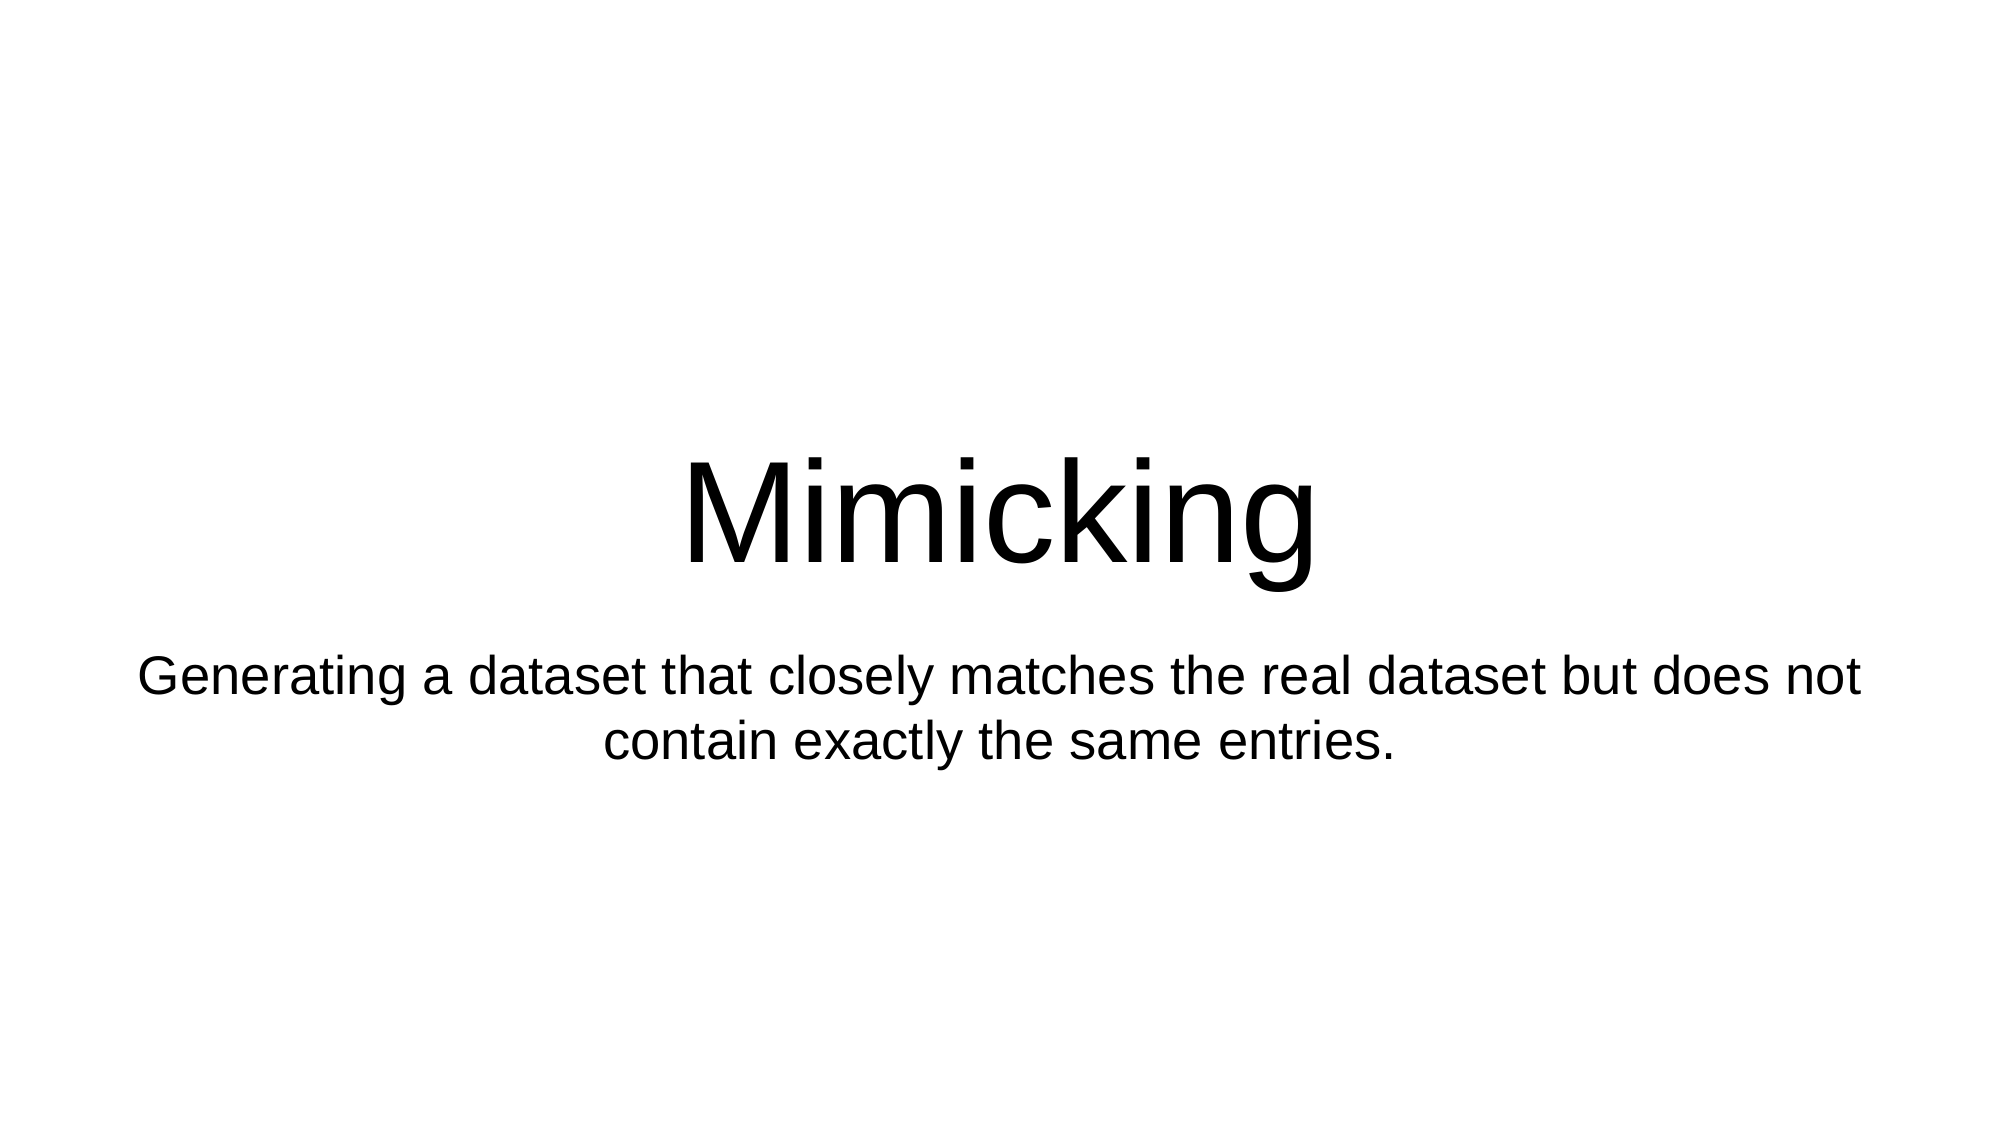

# Mimicking
Generating a dataset that closely matches the real dataset but does not contain exactly the same entries.